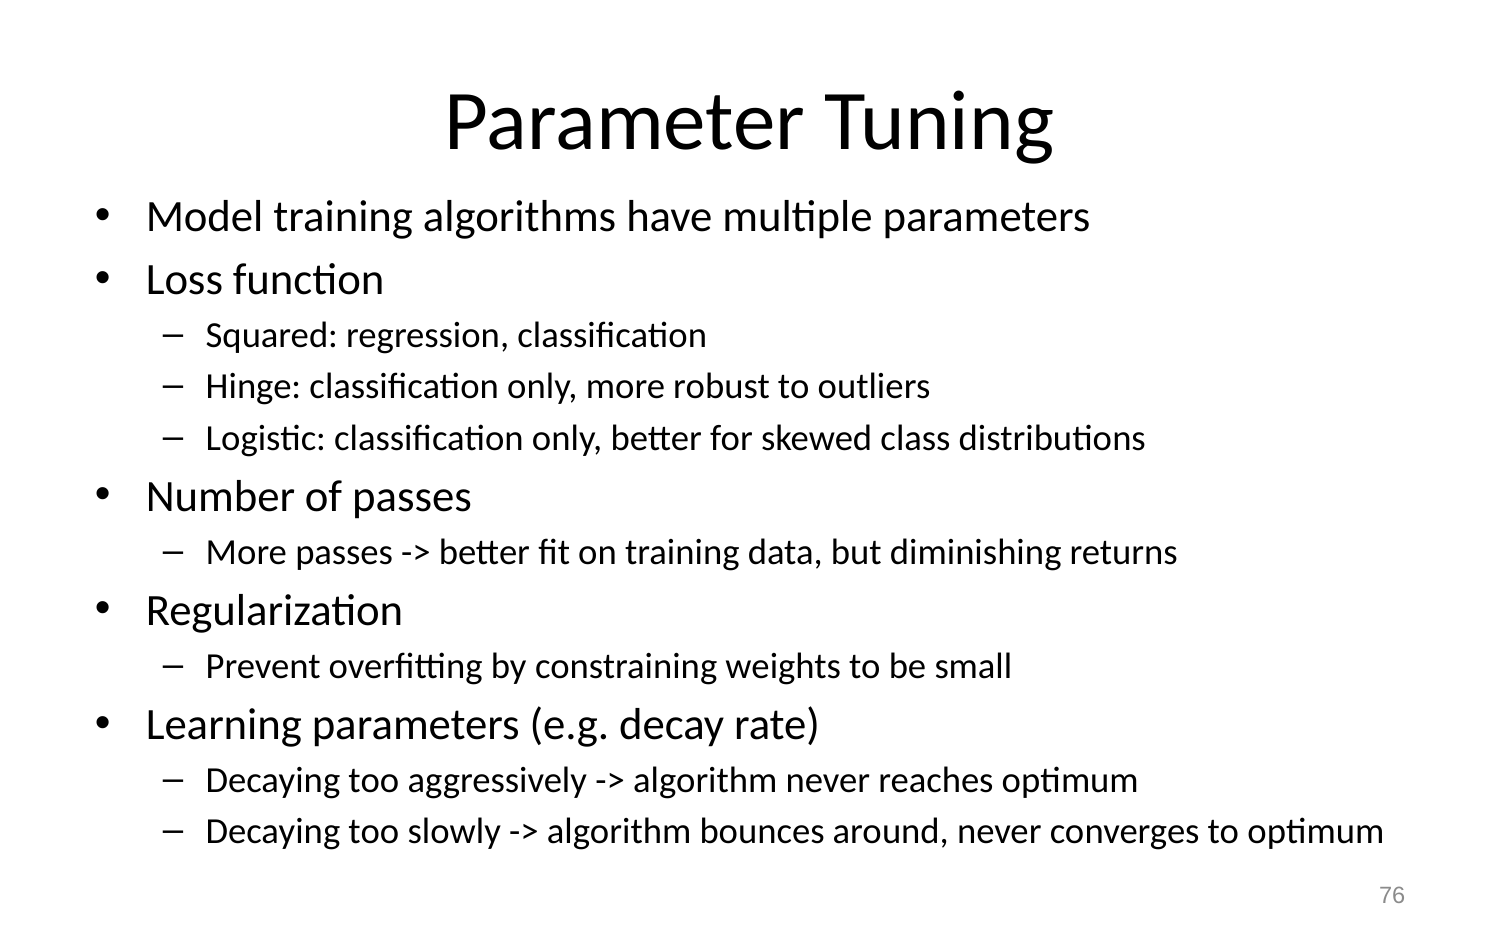

# Parameter Tuning
Model training algorithms have multiple parameters
Loss function
Squared: regression, classification
Hinge: classification only, more robust to outliers
Logistic: classification only, better for skewed class distributions
Number of passes
More passes -> better fit on training data, but diminishing returns
Regularization
Prevent overfitting by constraining weights to be small
Learning parameters (e.g. decay rate)
Decaying too aggressively -> algorithm never reaches optimum
Decaying too slowly -> algorithm bounces around, never converges to optimum

76